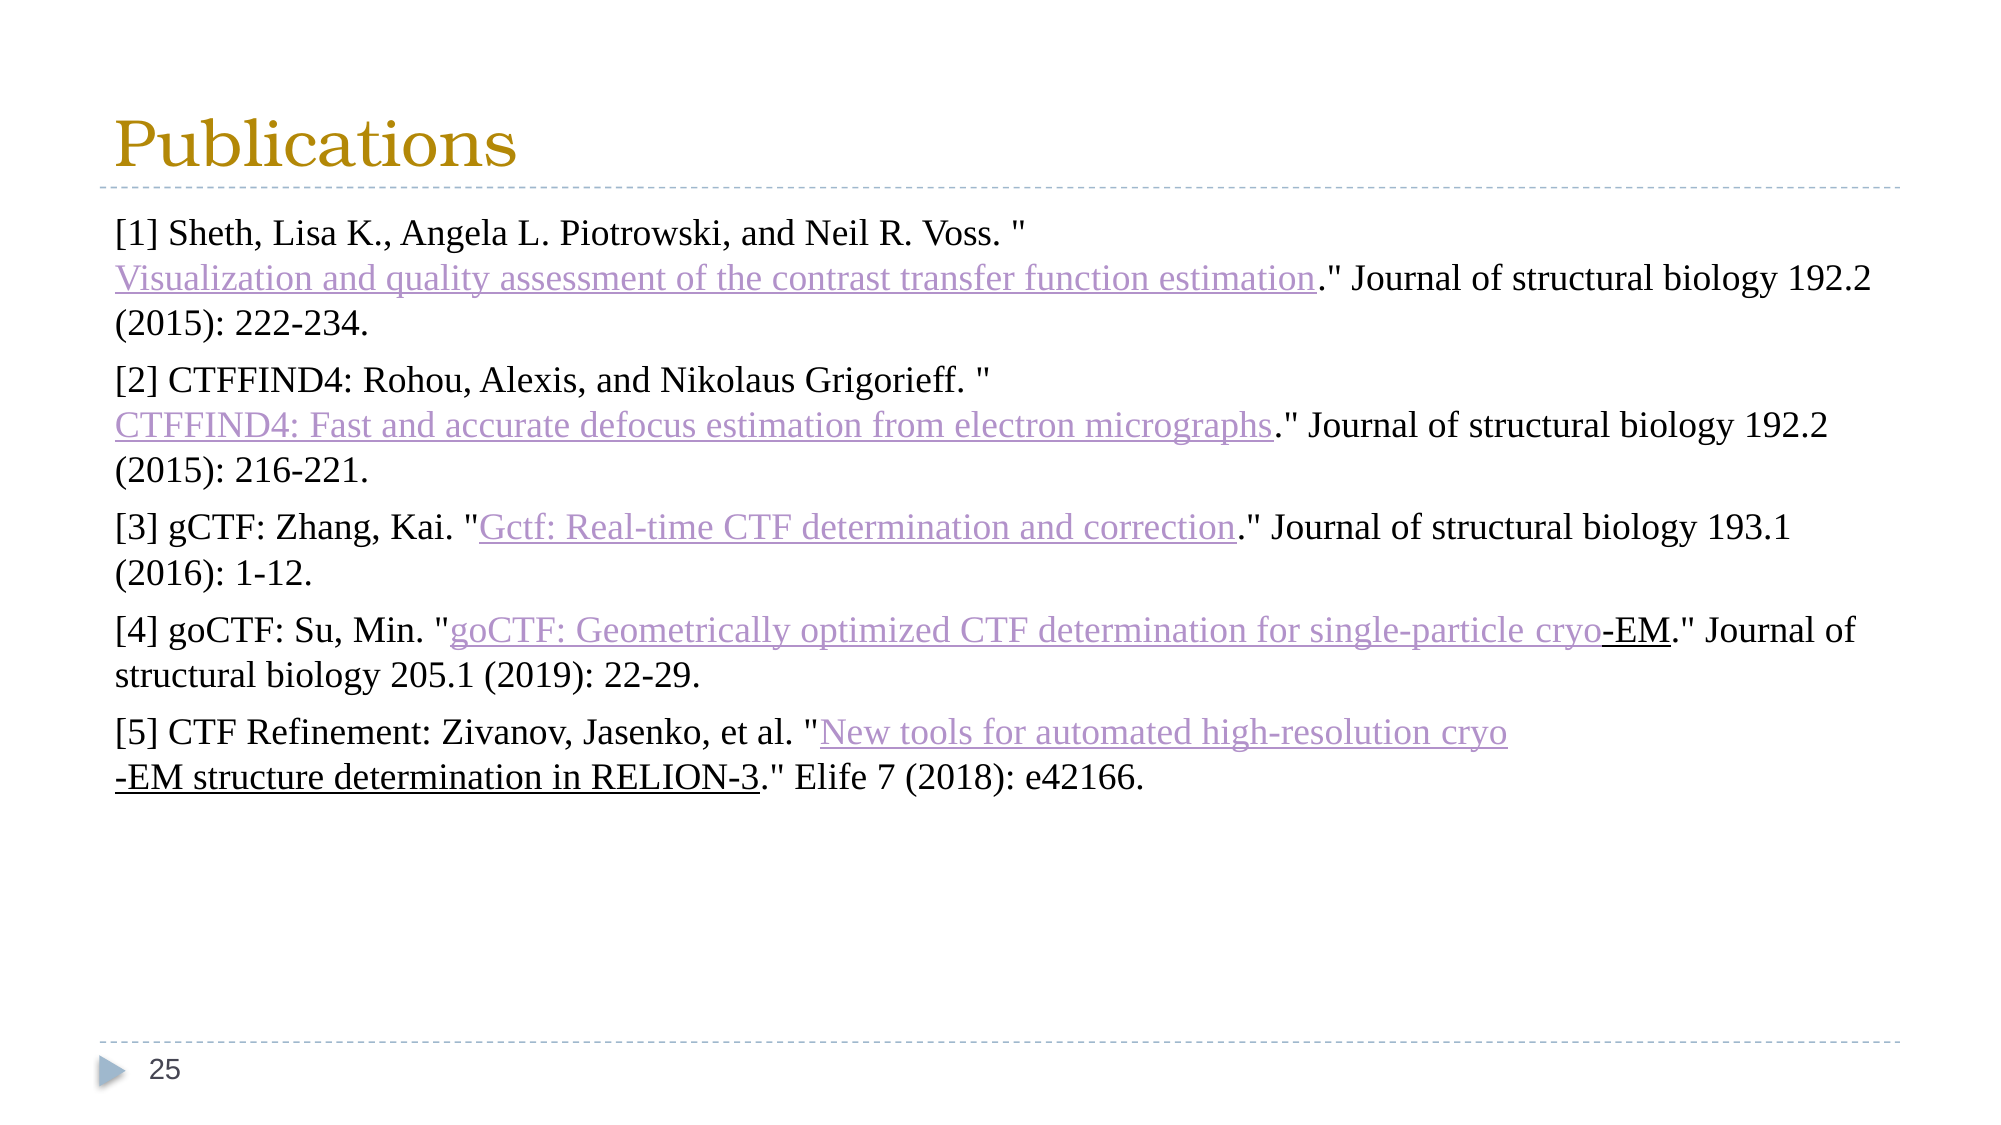

# Publications
[1] Sheth, Lisa K., Angela L. Piotrowski, and Neil R. Voss. "Visualization and quality assessment of the contrast transfer function estimation." Journal of structural biology 192.2 (2015): 222-234.
[2] CTFFIND4: Rohou, Alexis, and Nikolaus Grigorieff. "CTFFIND4: Fast and accurate defocus estimation from electron micrographs." Journal of structural biology 192.2 (2015): 216-221.
[3] gCTF: Zhang, Kai. "Gctf: Real-time CTF determination and correction." Journal of structural biology 193.1 (2016): 1-12.
[4] goCTF: Su, Min. "goCTF: Geometrically optimized CTF determination for single-particle cryo-EM." Journal of structural biology 205.1 (2019): 22-29.
[5] CTF Refinement: Zivanov, Jasenko, et al. "New tools for automated high-resolution cryo-EM structure determination in RELION-3." Elife 7 (2018): e42166.
25